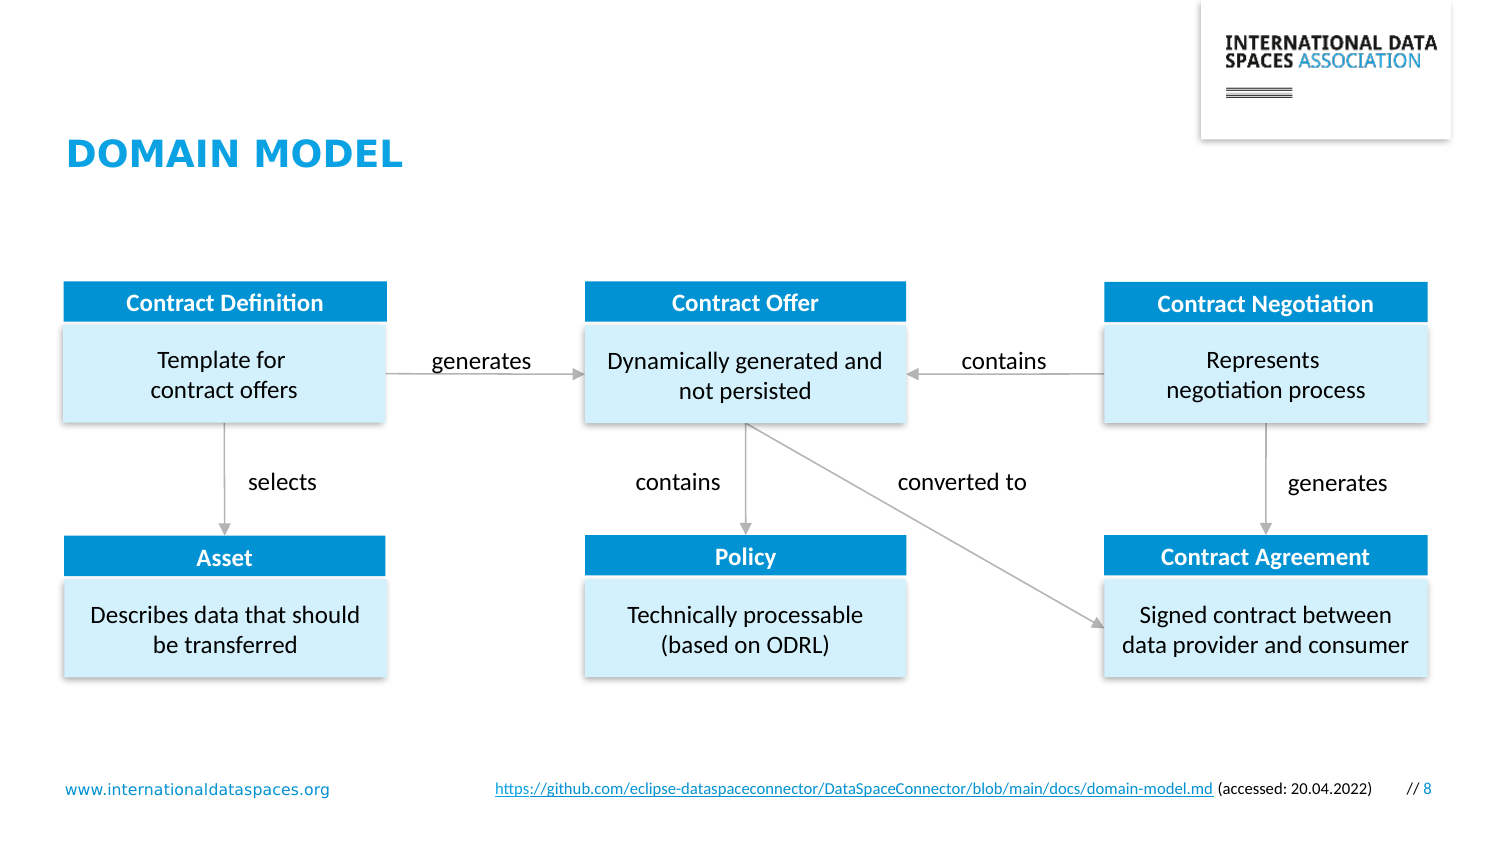

# Domain model

Contract Definition
Contract Offer
Contract Negotiation
Template for
contract offers
Represents
negotiation process
Dynamically generated and not persisted
generates
contains
contains
selects
converted to
generates
Policy
Contract Agreement
Asset
Describes data that should be transferred
Technically processable (based on ODRL)
Signed contract between data provider and consumer
https://github.com/eclipse-dataspaceconnector/DataSpaceConnector/blob/main/docs/domain-model.md (accessed: 20.04.2022)